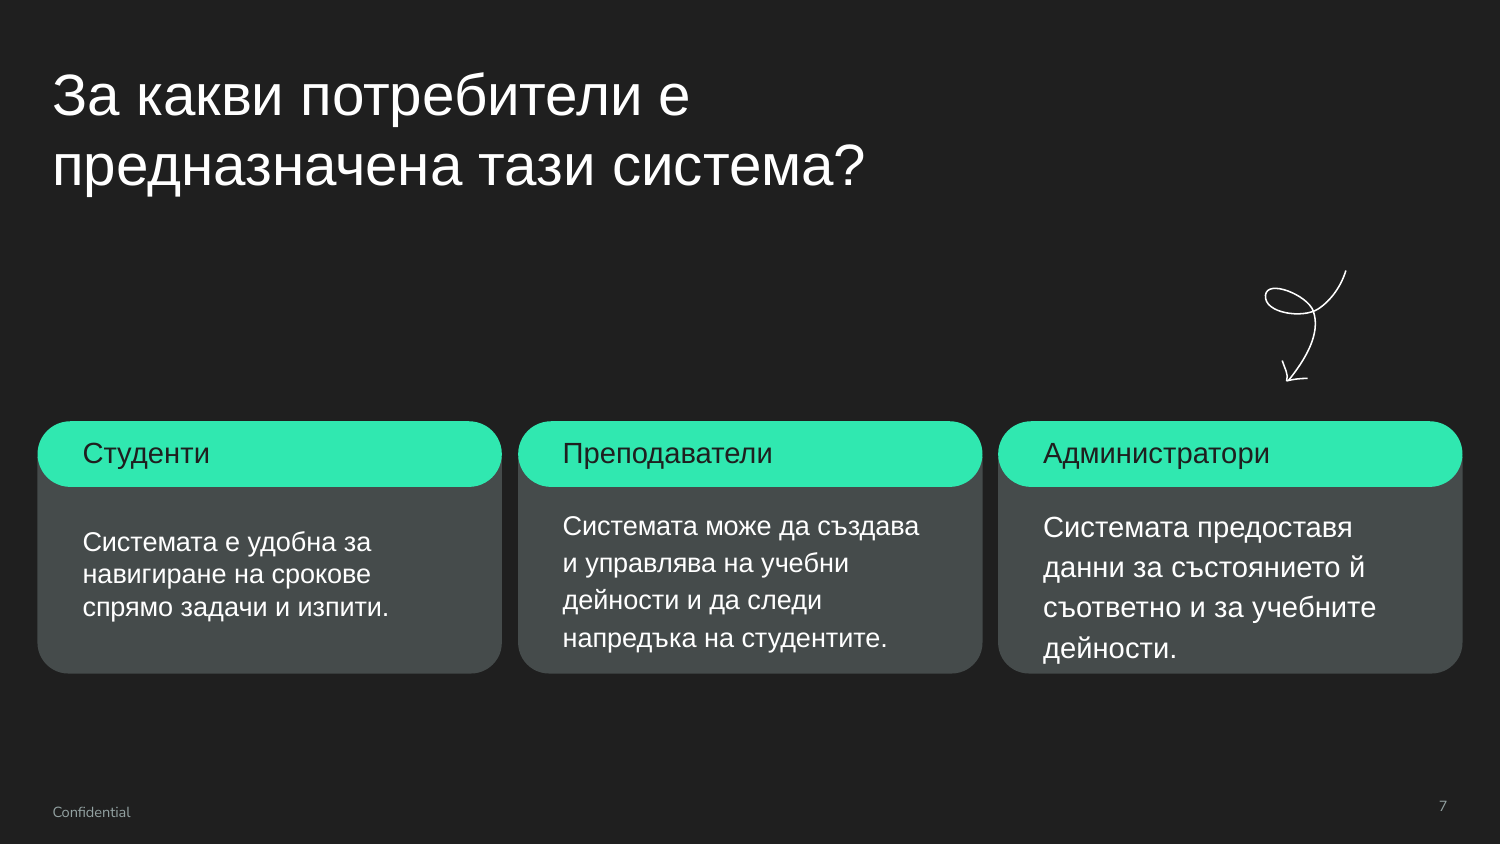

# За какви потребители е предназначена тази система?

Студенти
Преподаватели

Администратори

Системата може да създава и управлява на учебни дейности и да следи напредъка на студентите.
Системата предоставя данни за състоянието й съответно и за учебните дейности.
Системата е удобна за навигиране на срокове спрямо задачи и изпити.
Confidential